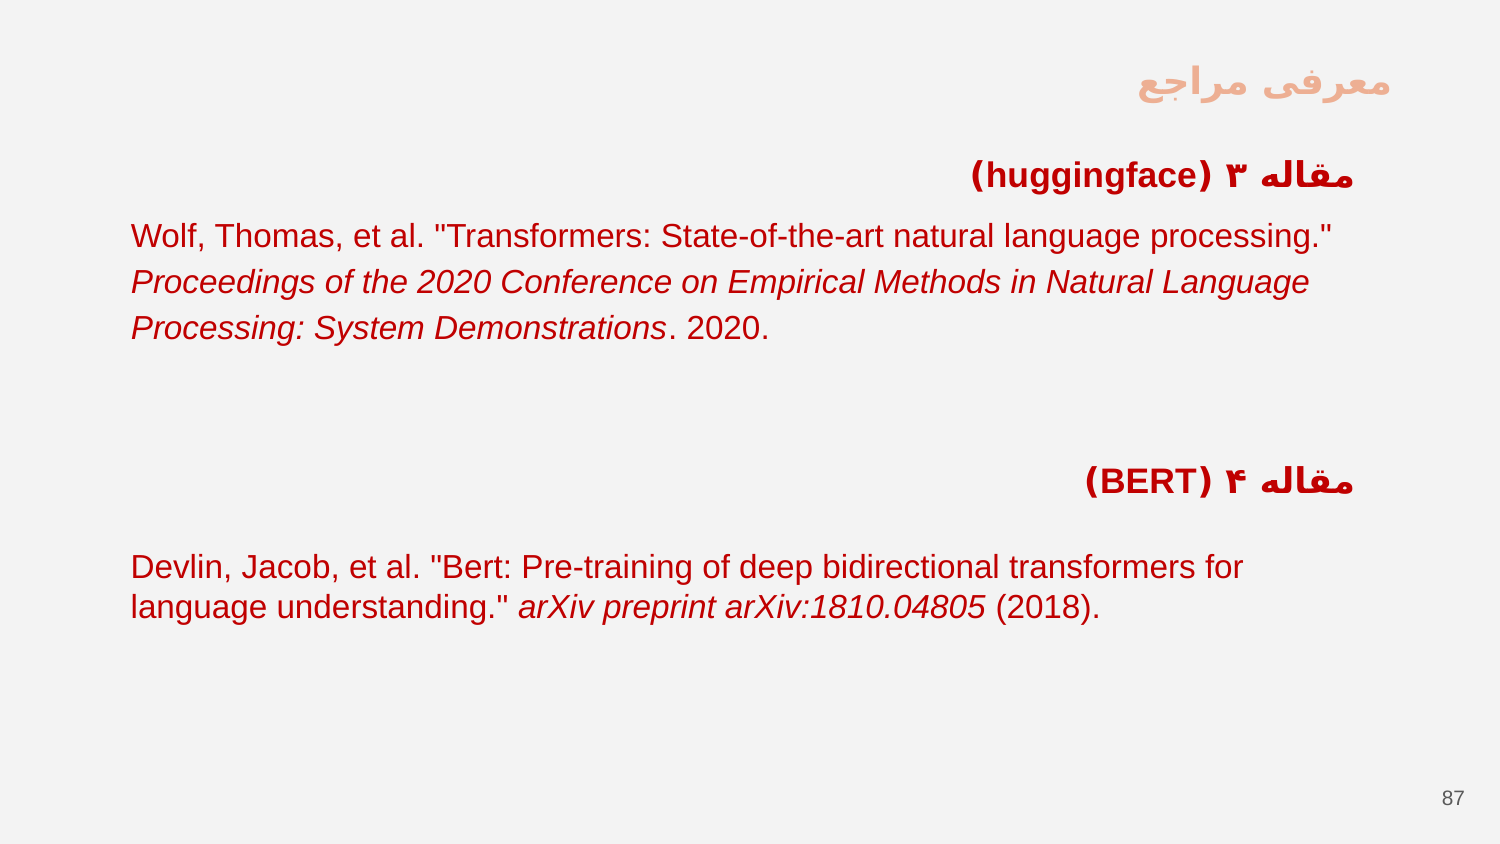

# معرفی مراجع
مقاله ۳ (huggingface)

Wolf, Thomas, et al. "Transformers: State-of-the-art natural language processing." Proceedings of the 2020 Conference on Empirical Methods in Natural Language Processing: System Demonstrations. 2020.
مقاله ۴ (BERT)

Devlin, Jacob, et al. "Bert: Pre-training of deep bidirectional transformers for language understanding." arXiv preprint arXiv:1810.04805 (2018).

87